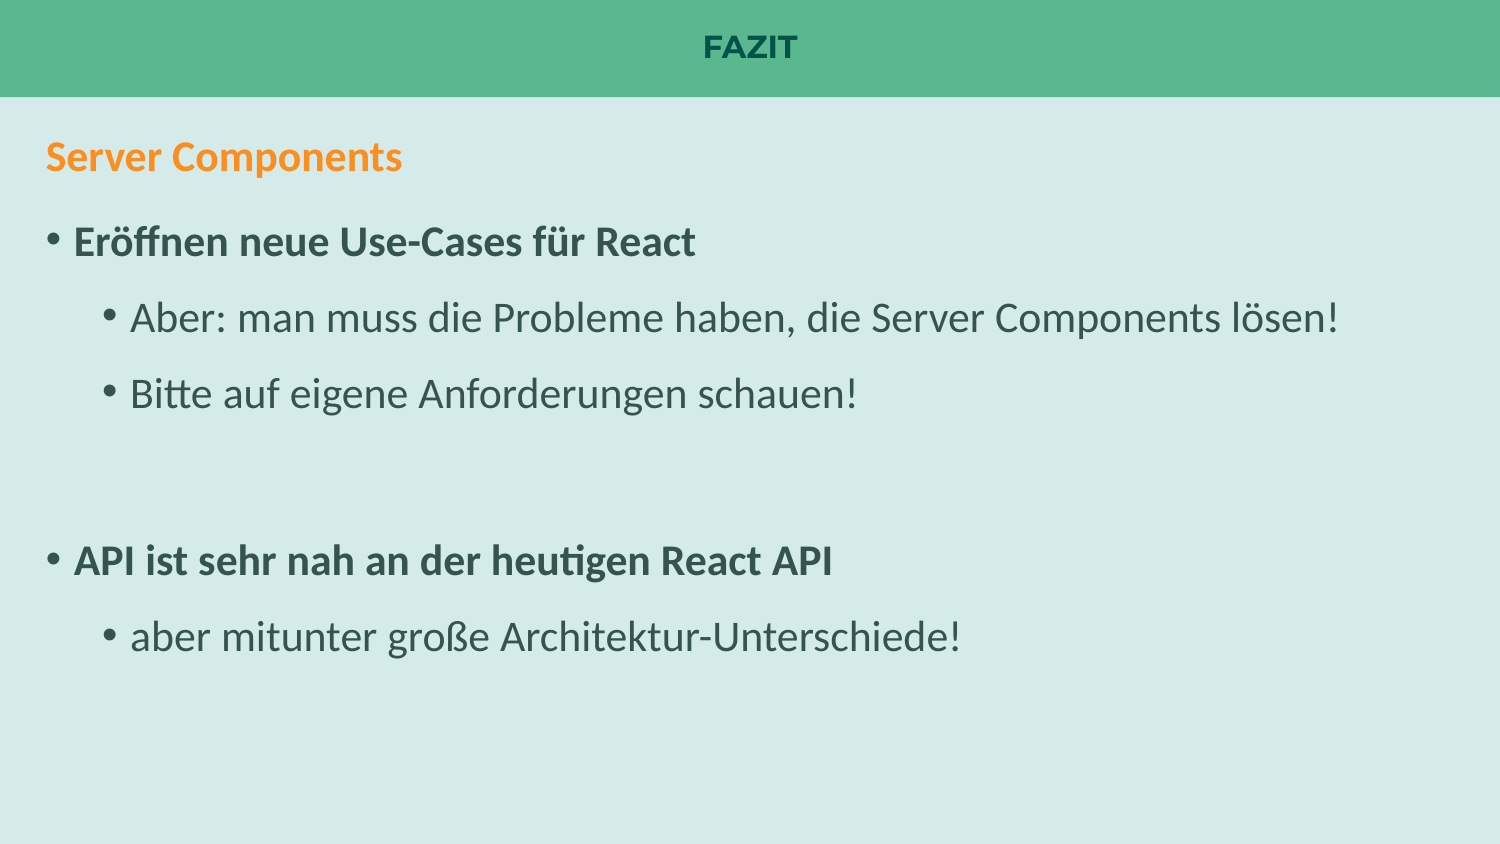

# Fazit
Server Components
Eröffnen neue Use-Cases für React
Aber: man muss die Probleme haben, die Server Components lösen!
Bitte auf eigene Anforderungen schauen!

API ist sehr nah an der heutigen React API
aber mitunter große Architektur-Unterschiede!